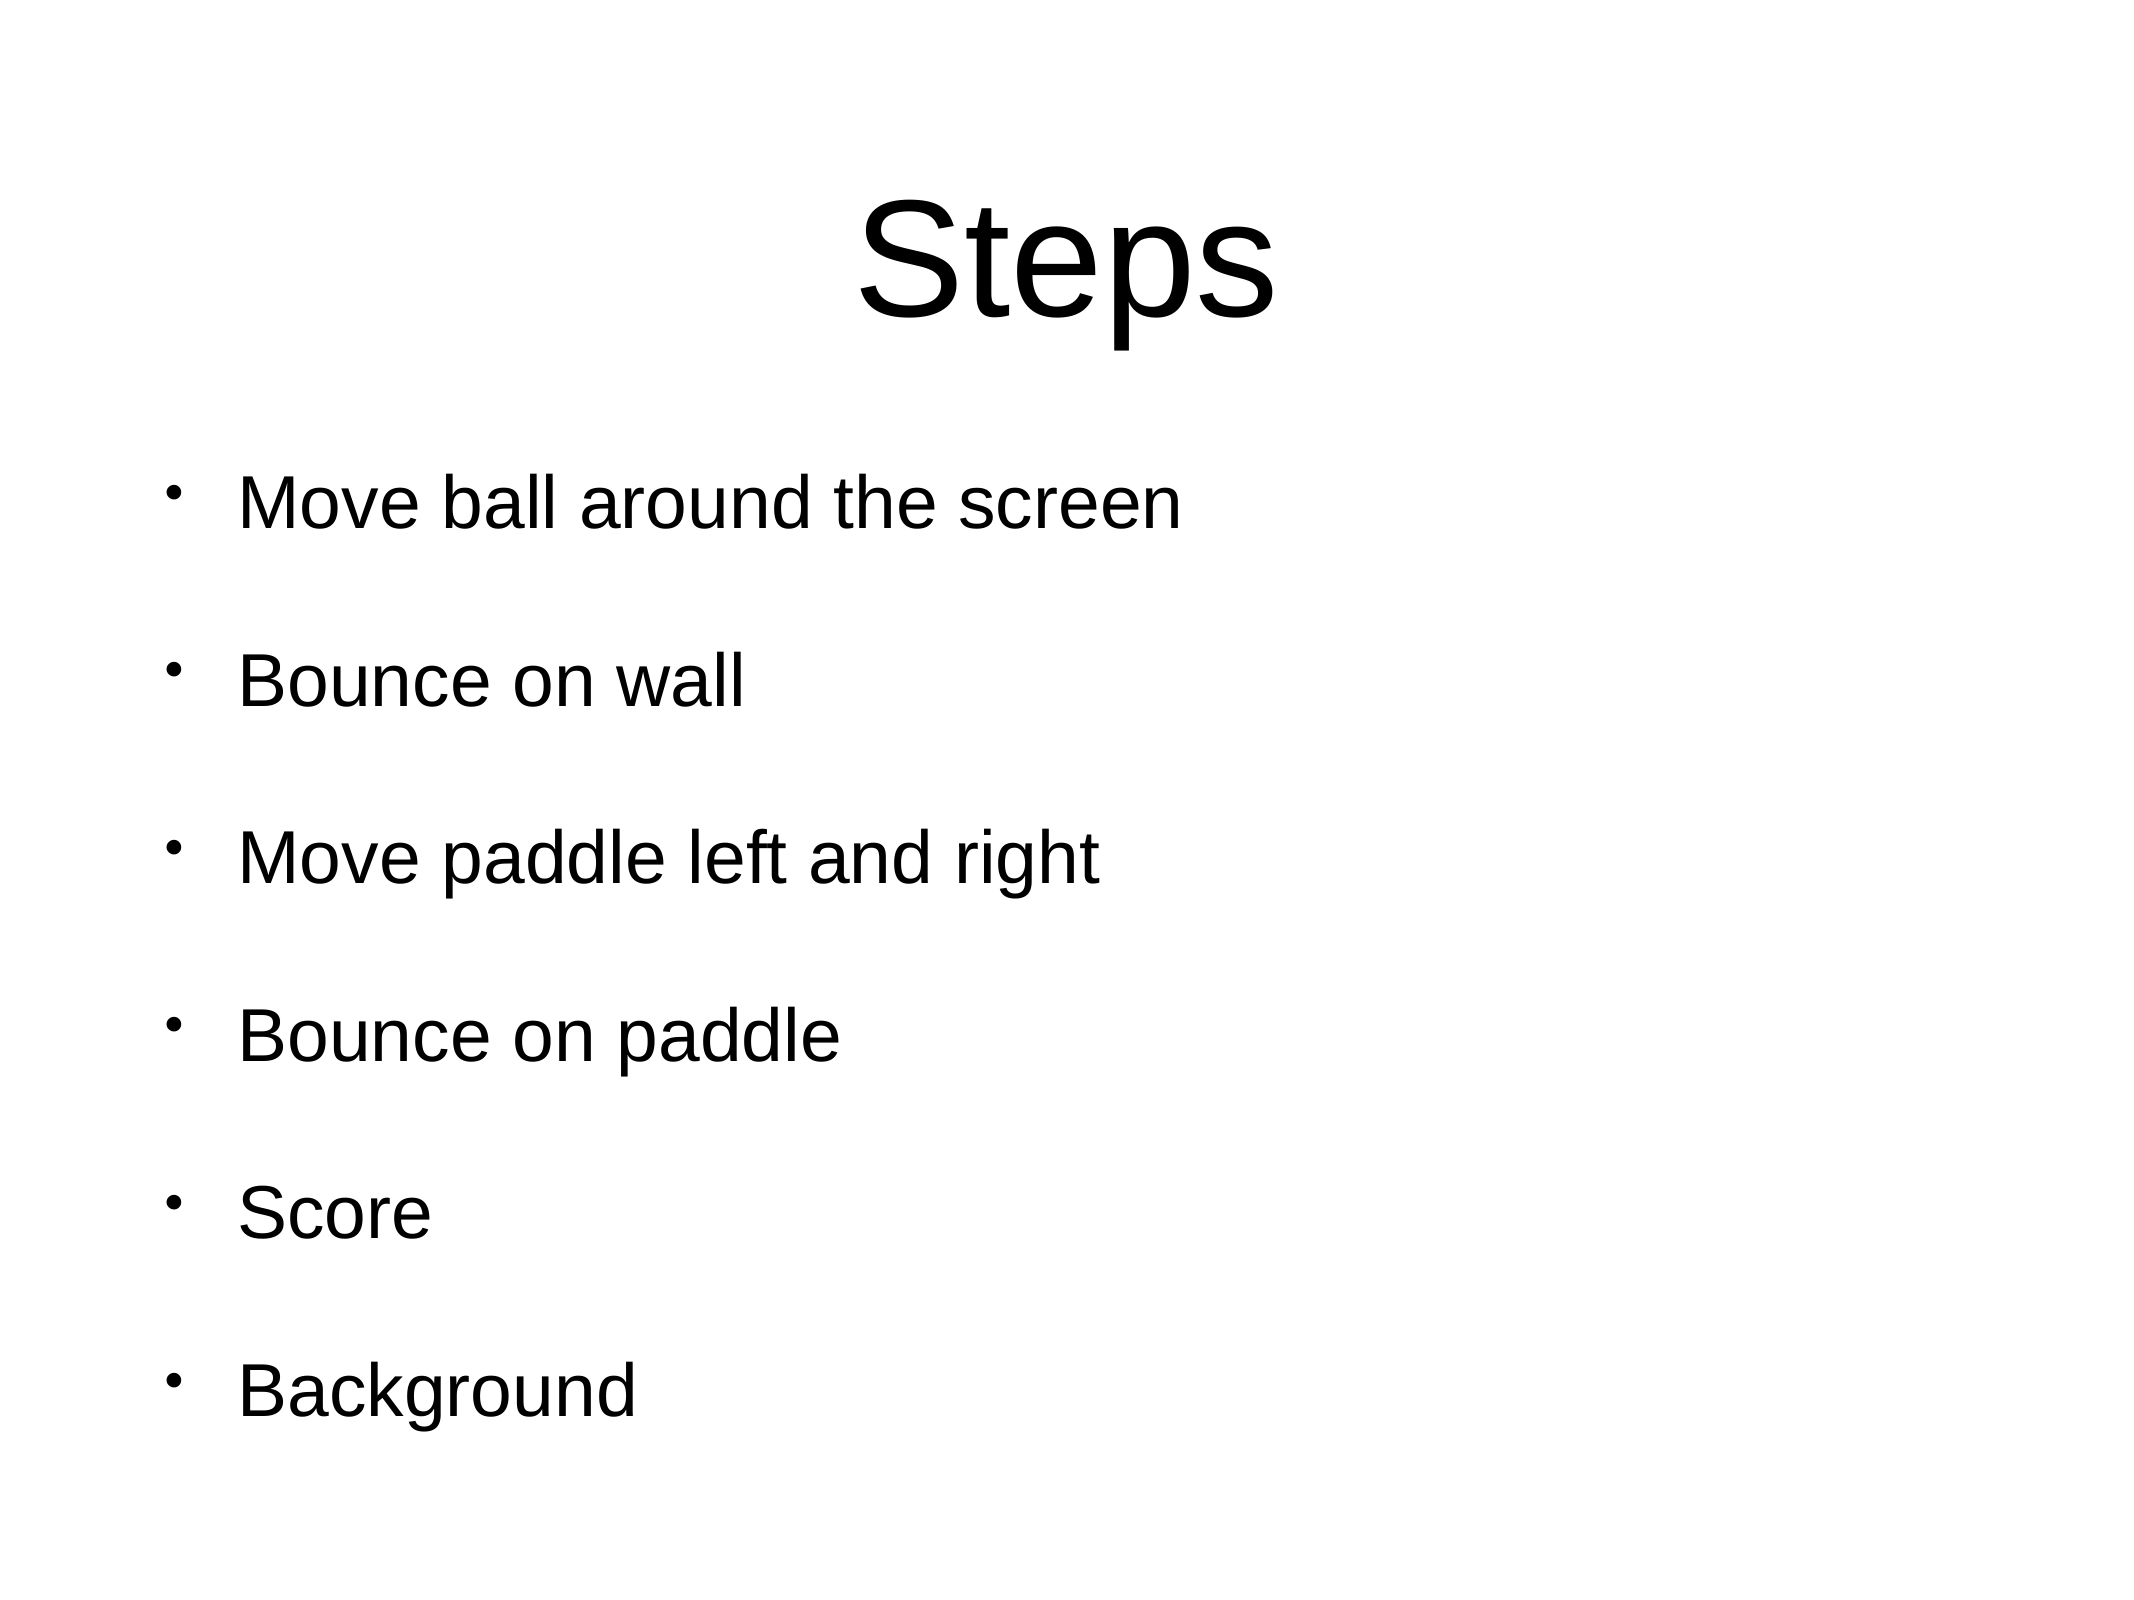

# Steps
Move ball around the screen
Bounce on wall
Move paddle left and right
Bounce on paddle
Score
Background